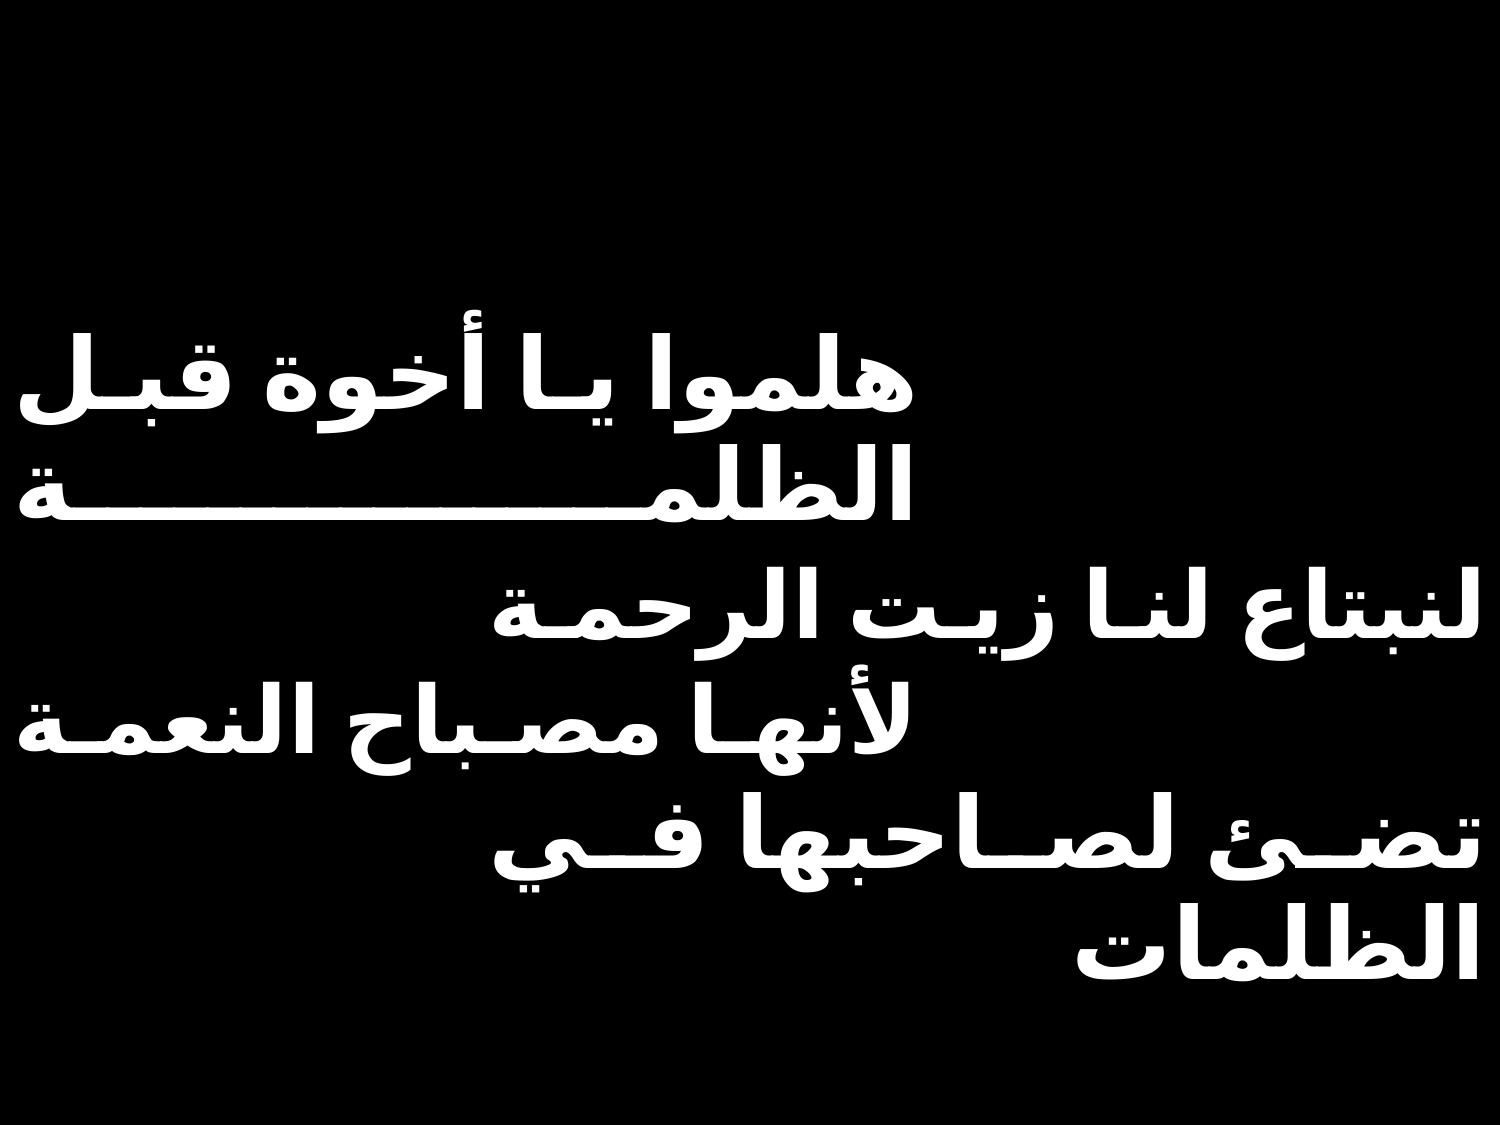

| هلموا يا أخوة قبل الظلمة |  |  |
| --- | --- | --- |
|  | لنبتاع لنا زيت الرحمة |  |
| لأنها مصباح النعمة |  |  |
|  | تضئ لصاحبها في الظلمات |  |